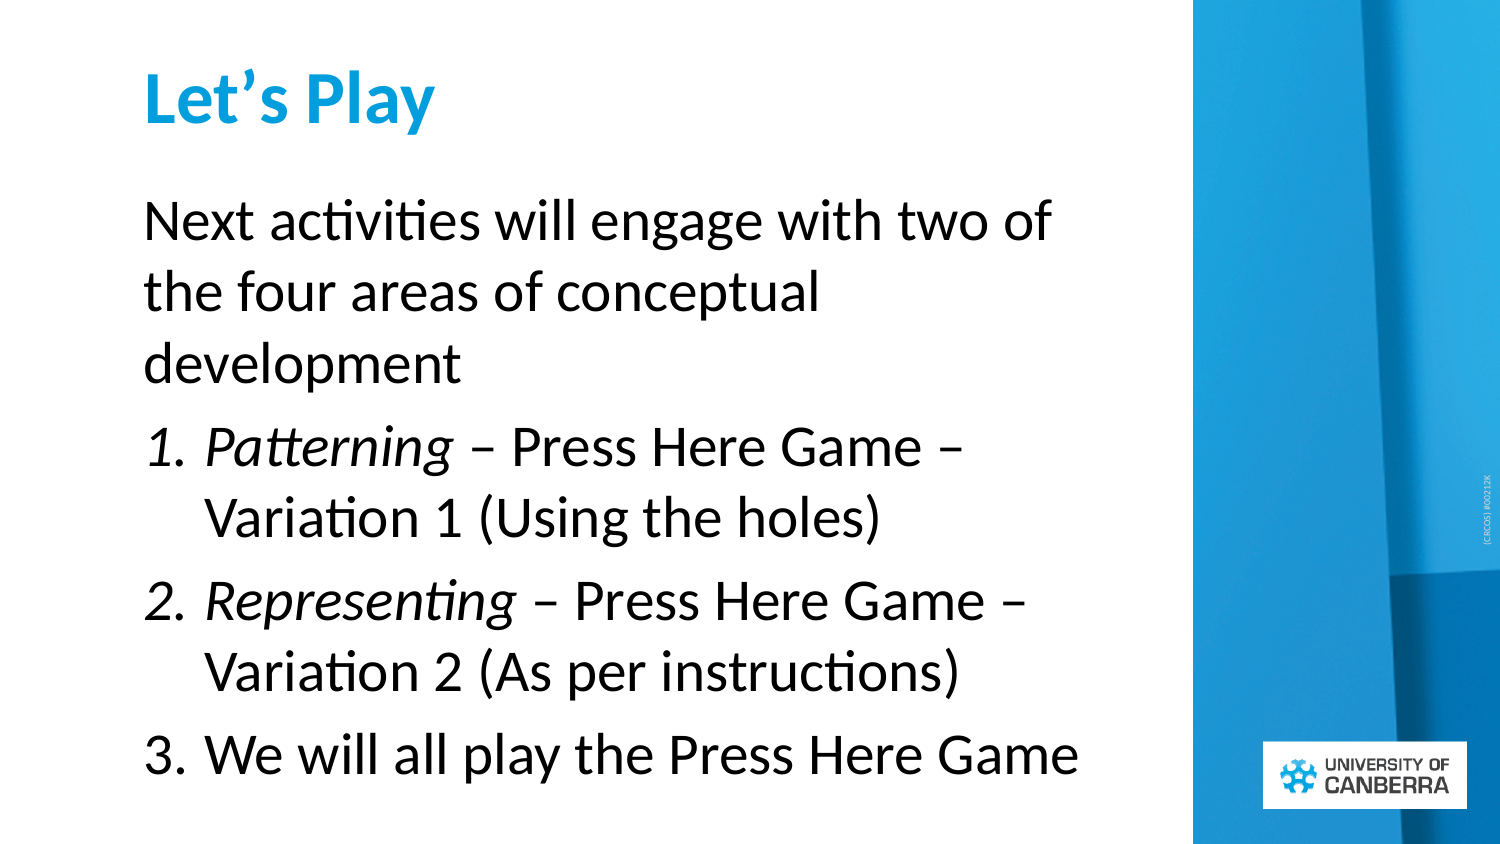

# Let’s Play
Next activities will engage with two of the four areas of conceptual development
Patterning – Press Here Game – Variation 1 (Using the holes)
Representing – Press Here Game – Variation 2 (As per instructions)
We will all play the Press Here Game